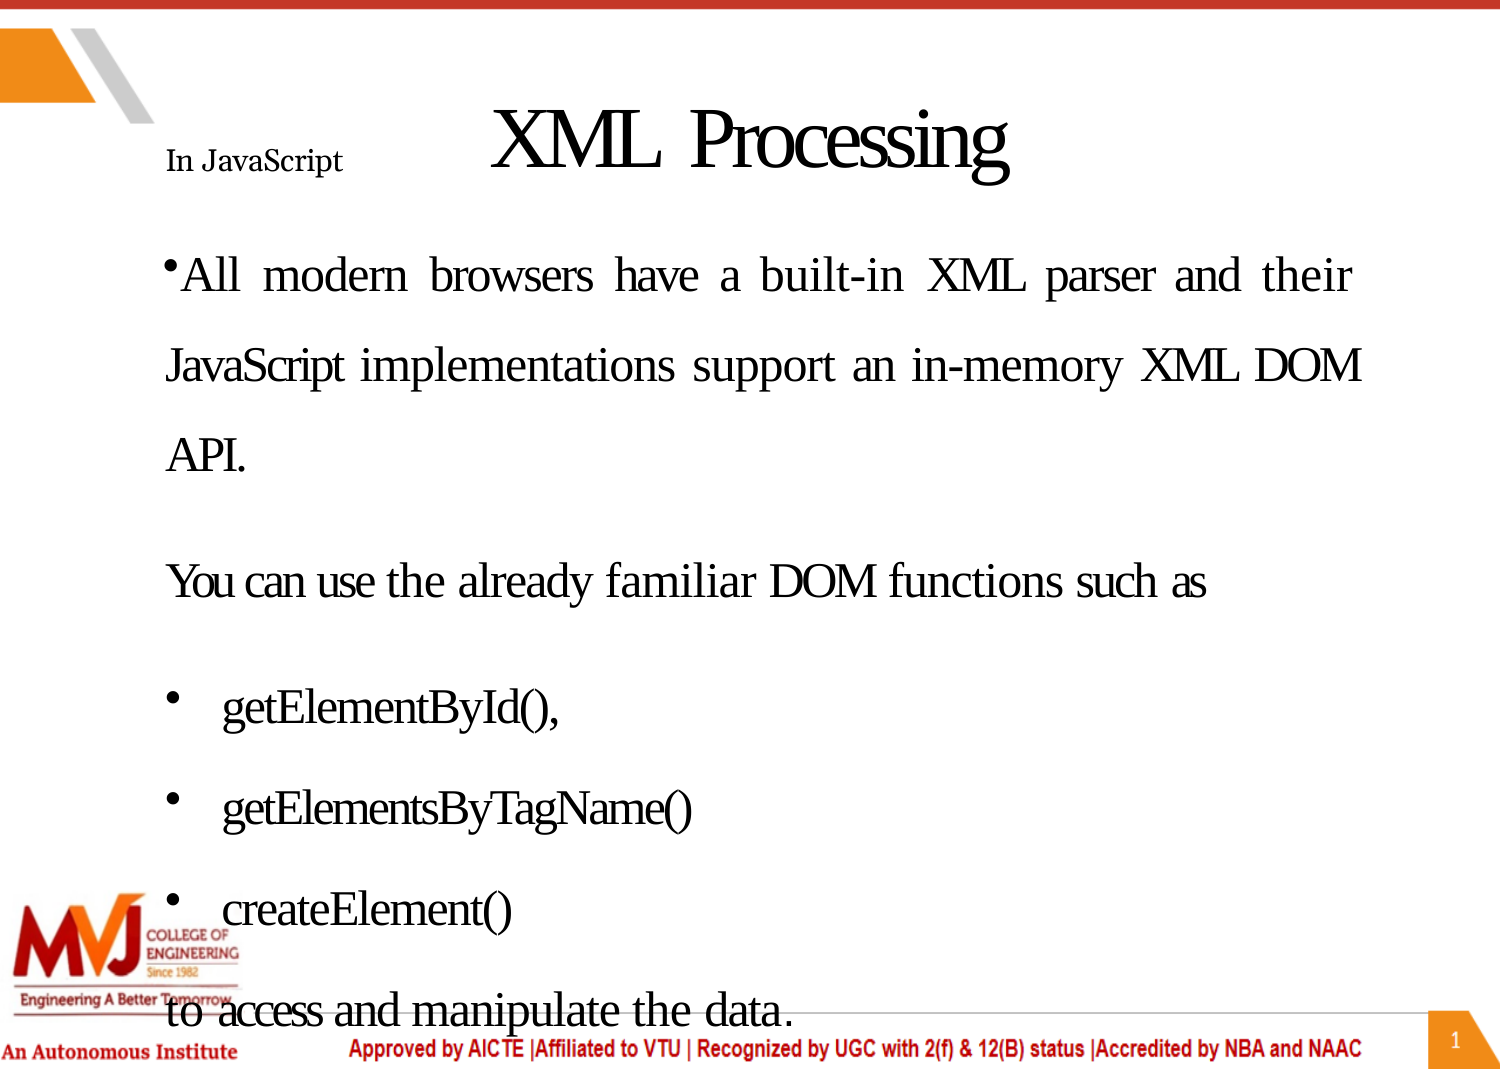

# XML Processing
In JavaScript
All modern browsers have a built-in XML parser and their  JavaScript implementations support an in-memory XML DOM  API.
You can use the already familiar DOM functions such as
getElementById(),
getElementsByTagName()
createElement()
to access and manipulate the data.